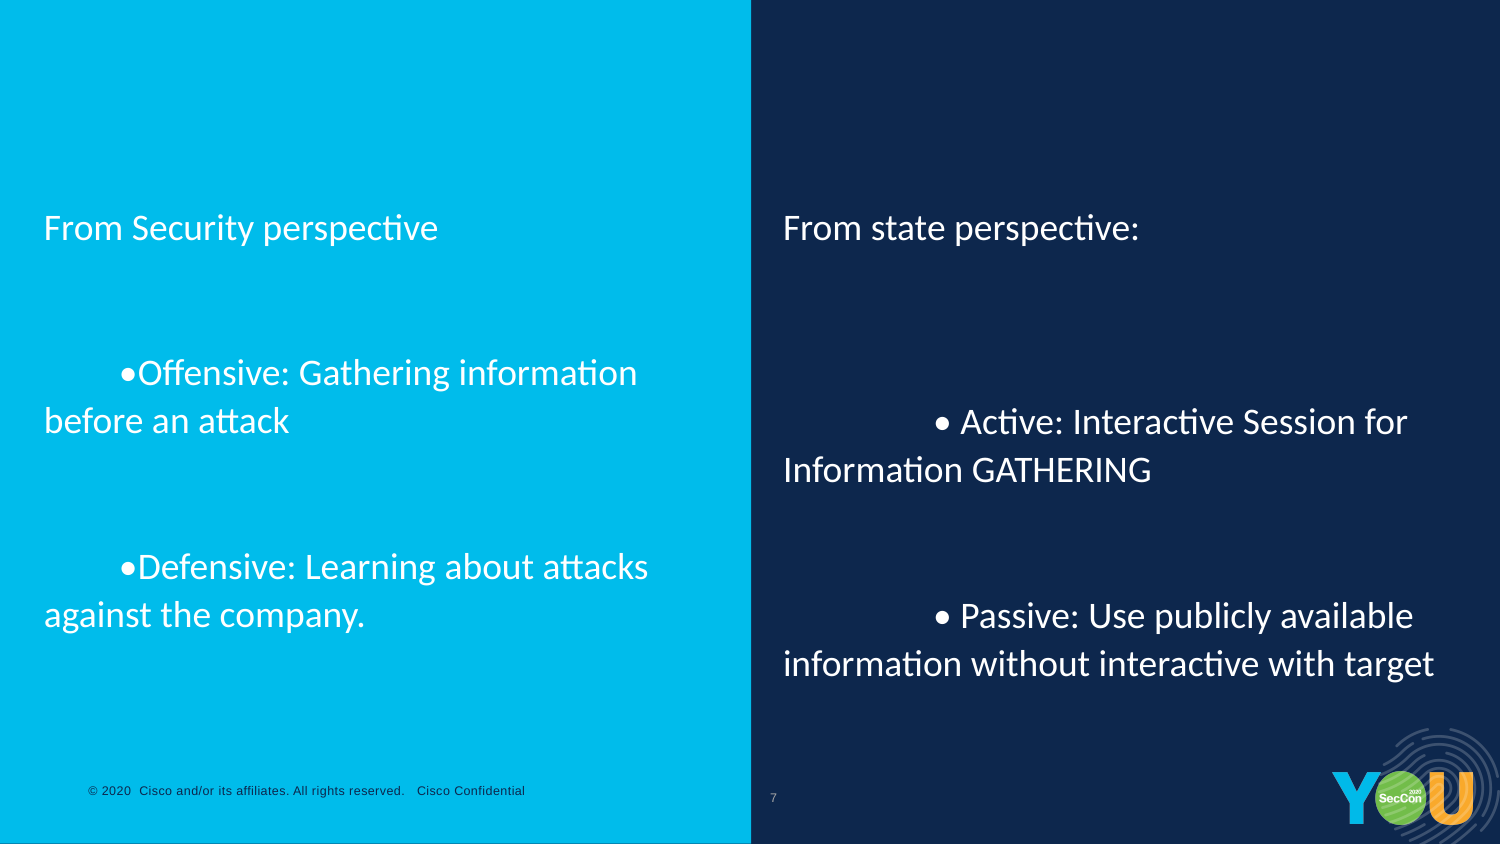

From Security perspective

•Offensive: Gathering information before an attack

•Defensive: Learning about attacks against the company.
From state perspective:

	• Active: Interactive Session for Information GATHERING

	• Passive: Use publicly available information without interactive with target